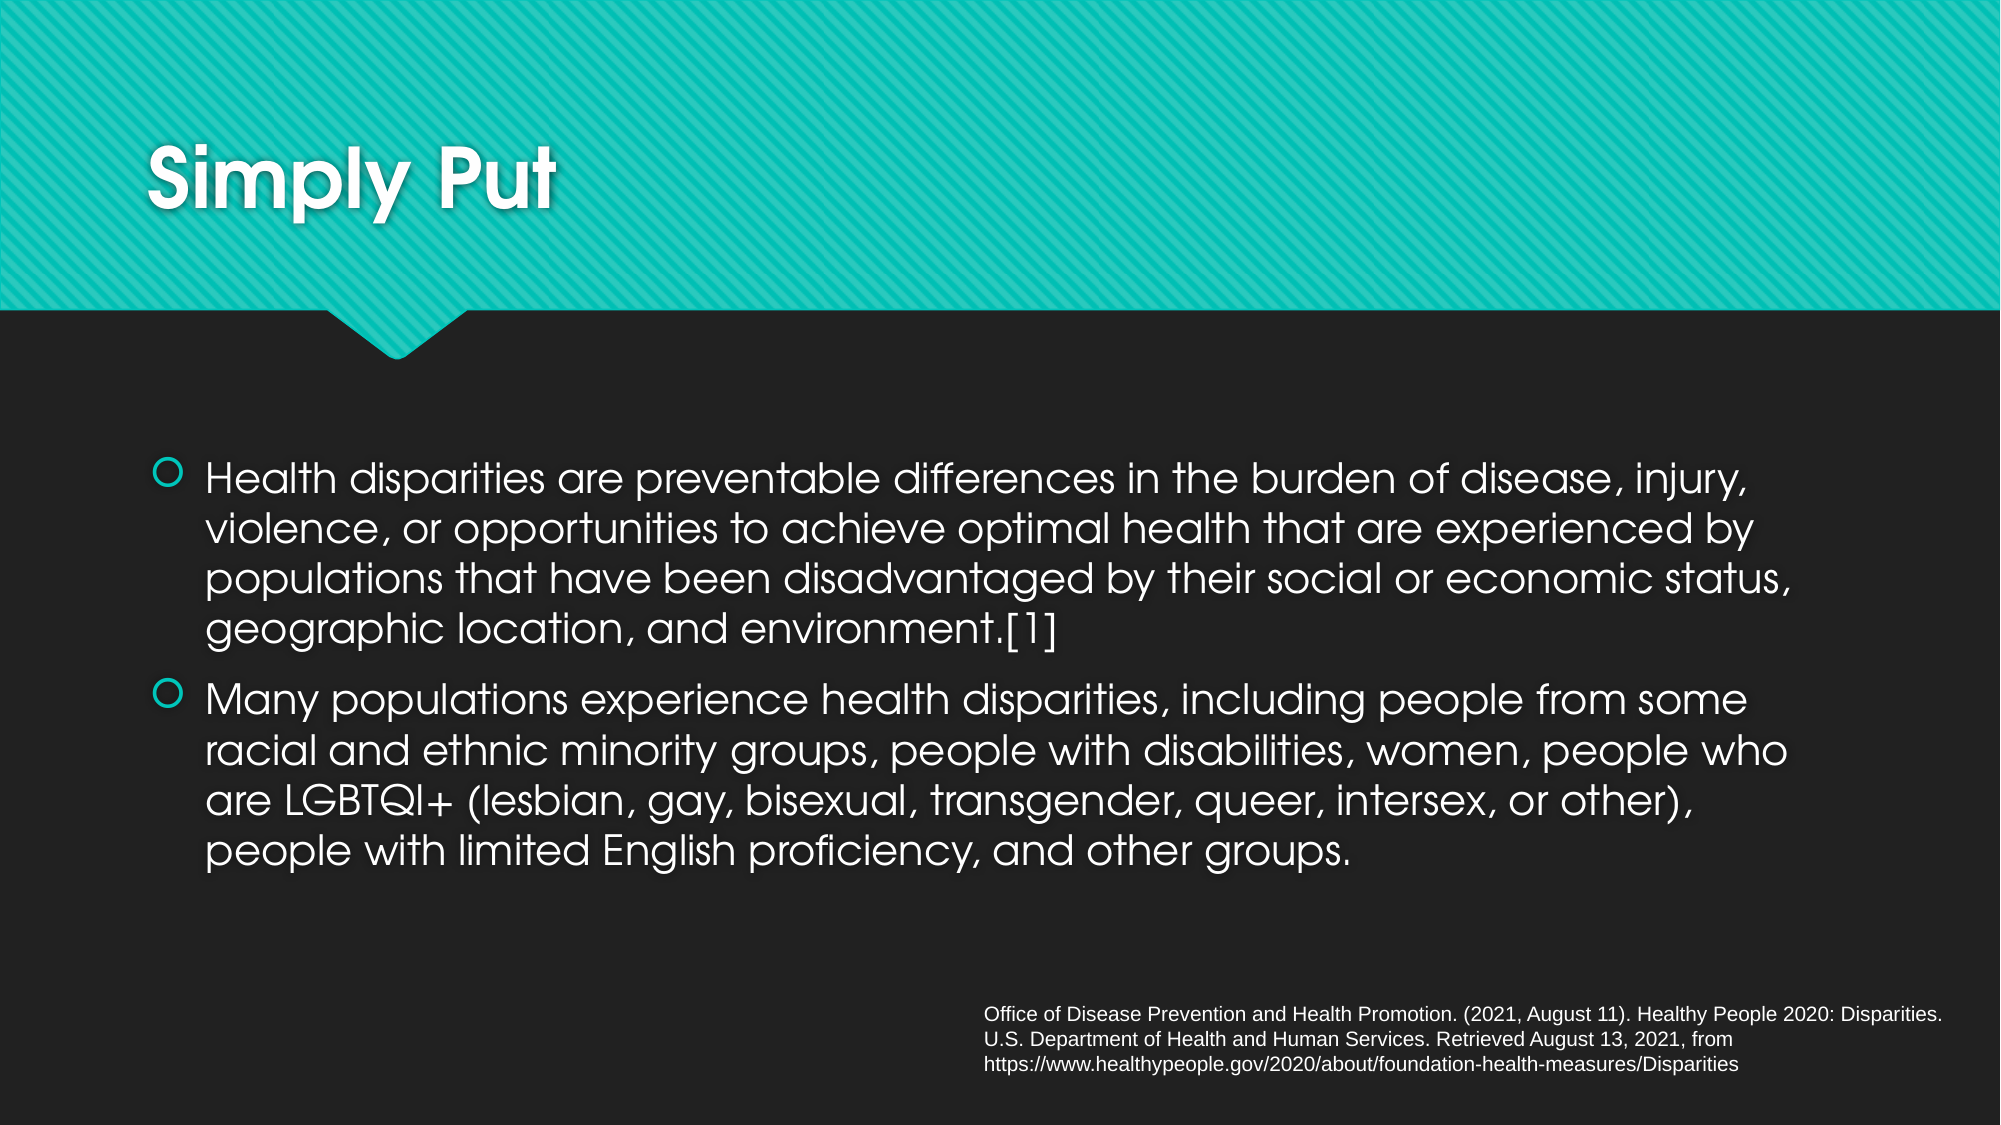

# Simply Put
Health disparities are preventable differences in the burden of disease, injury, violence, or opportunities to achieve optimal health that are experienced by populations that have been disadvantaged by their social or economic status, geographic location, and environment.[1]
Many populations experience health disparities, including people from some racial and ethnic minority groups, people with disabilities, women, people who are LGBTQI+ (lesbian, gay, bisexual, transgender, queer, intersex, or other), people with limited English proficiency, and other groups.
Office of Disease Prevention and Health Promotion. (2021, August 11). Healthy People 2020: Disparities. U.S. Department of Health and Human Services. Retrieved August 13, 2021, from https://www.healthypeople.gov/2020/about/foundation-health-measures/Disparities